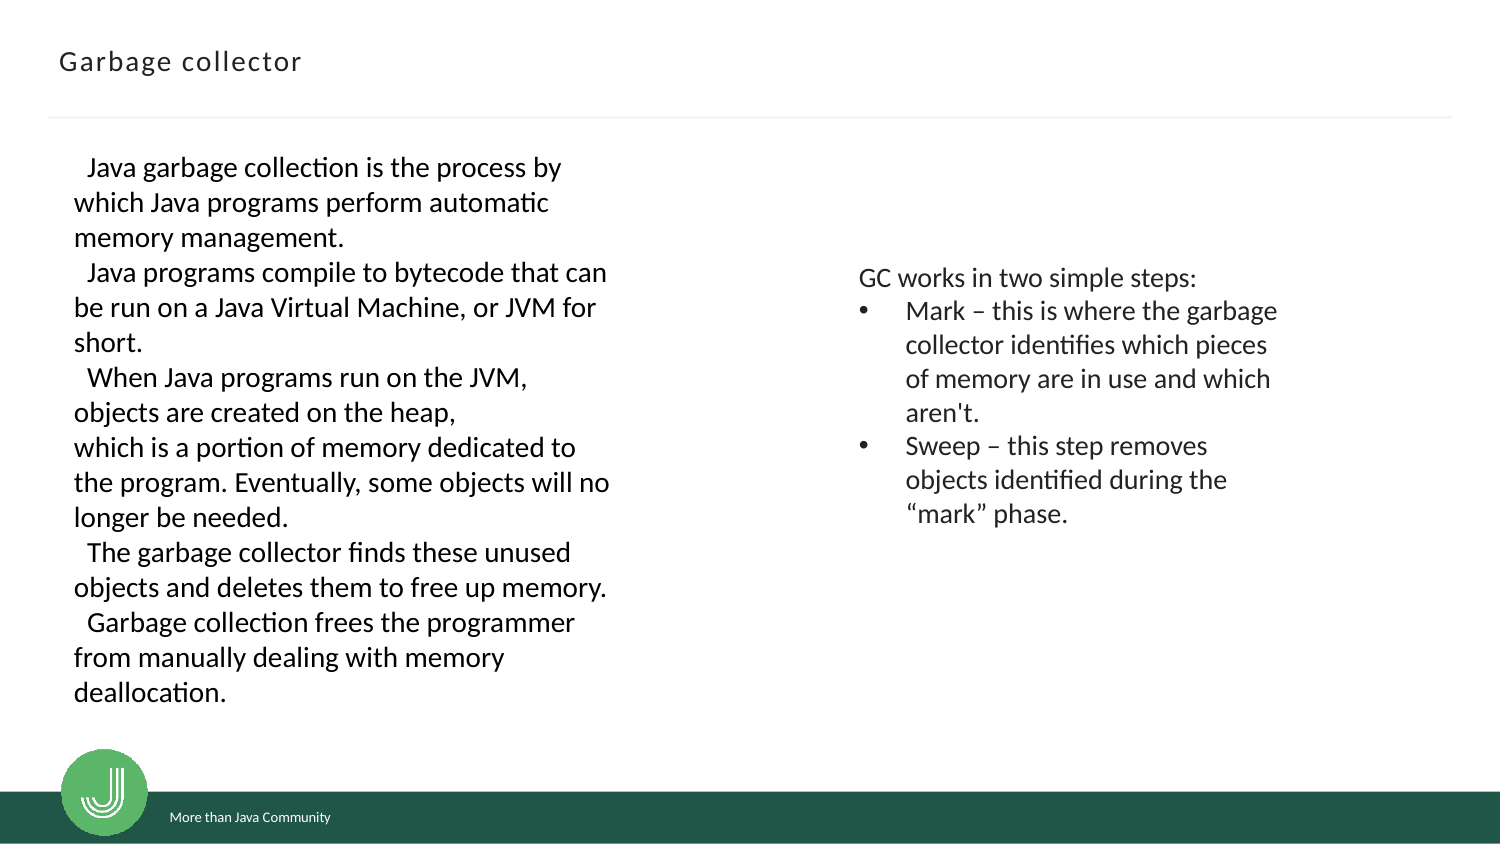

# Garbage collector
  Java garbage collection is the process by which Java programs perform automatic memory management.
  Java programs compile to bytecode that can be run on a Java Virtual Machine, or JVM for short.
  When Java programs run on the JVM, objects are created on the heap,
which is a portion of memory dedicated to the program. Eventually, some objects will no longer be needed.
  The garbage collector finds these unused objects and deletes them to free up memory.
  Garbage collection frees the programmer from manually dealing with memory deallocation.
GC works in two simple steps:​
Mark – this is where the garbage collector identifies which pieces of memory are in use and which aren't.​
Sweep – this step removes objects identified during the “mark” phase.​
​